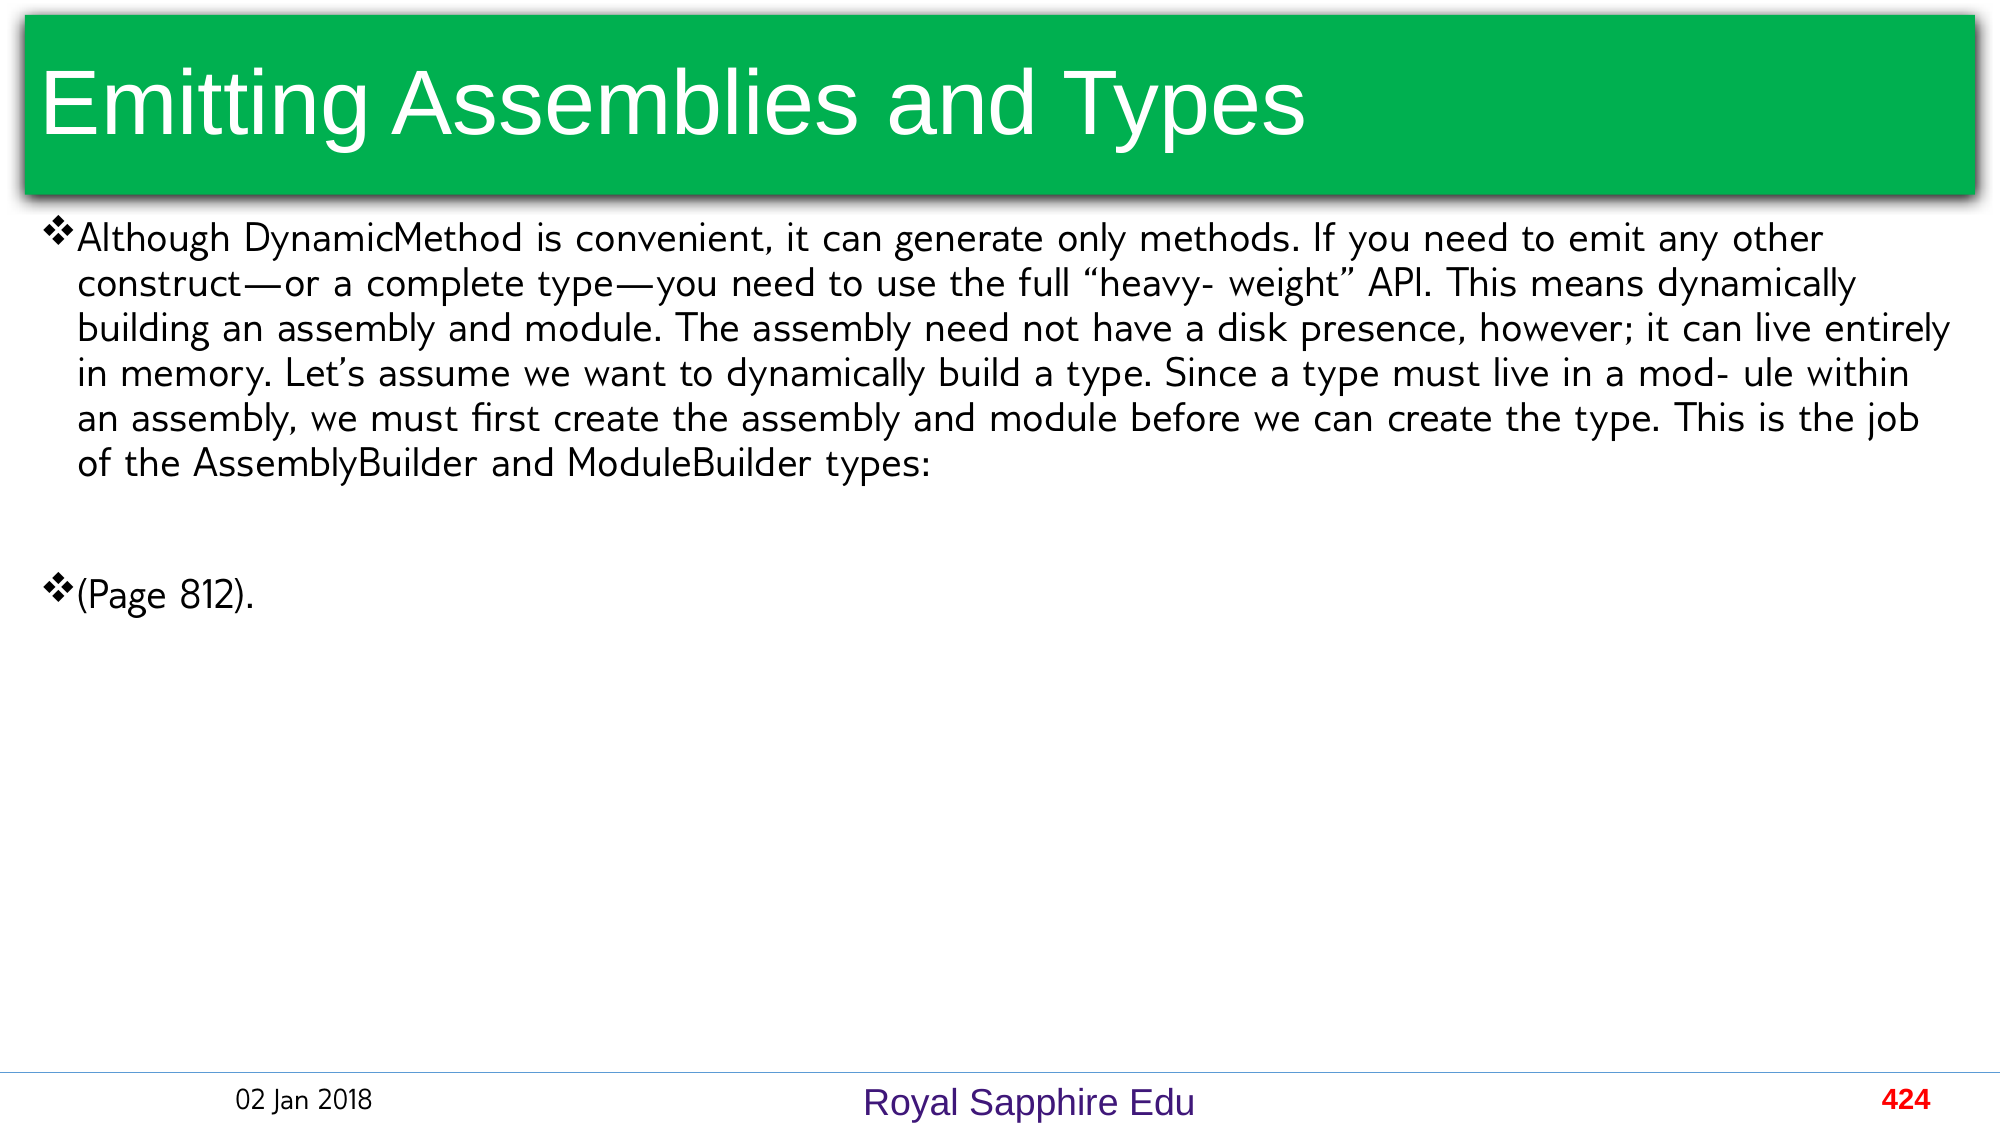

# Emitting Assemblies and Types
Although DynamicMethod is convenient, it can generate only methods. If you need to emit any other construct—or a complete type—you need to use the full “heavy‐ weight” API. This means dynamically building an assembly and module. The assembly need not have a disk presence, however; it can live entirely in memory. Let’s assume we want to dynamically build a type. Since a type must live in a mod‐ ule within an assembly, we must first create the assembly and module before we can create the type. This is the job of the AssemblyBuilder and ModuleBuilder types:

(Page 812).
02 Jan 2018
424